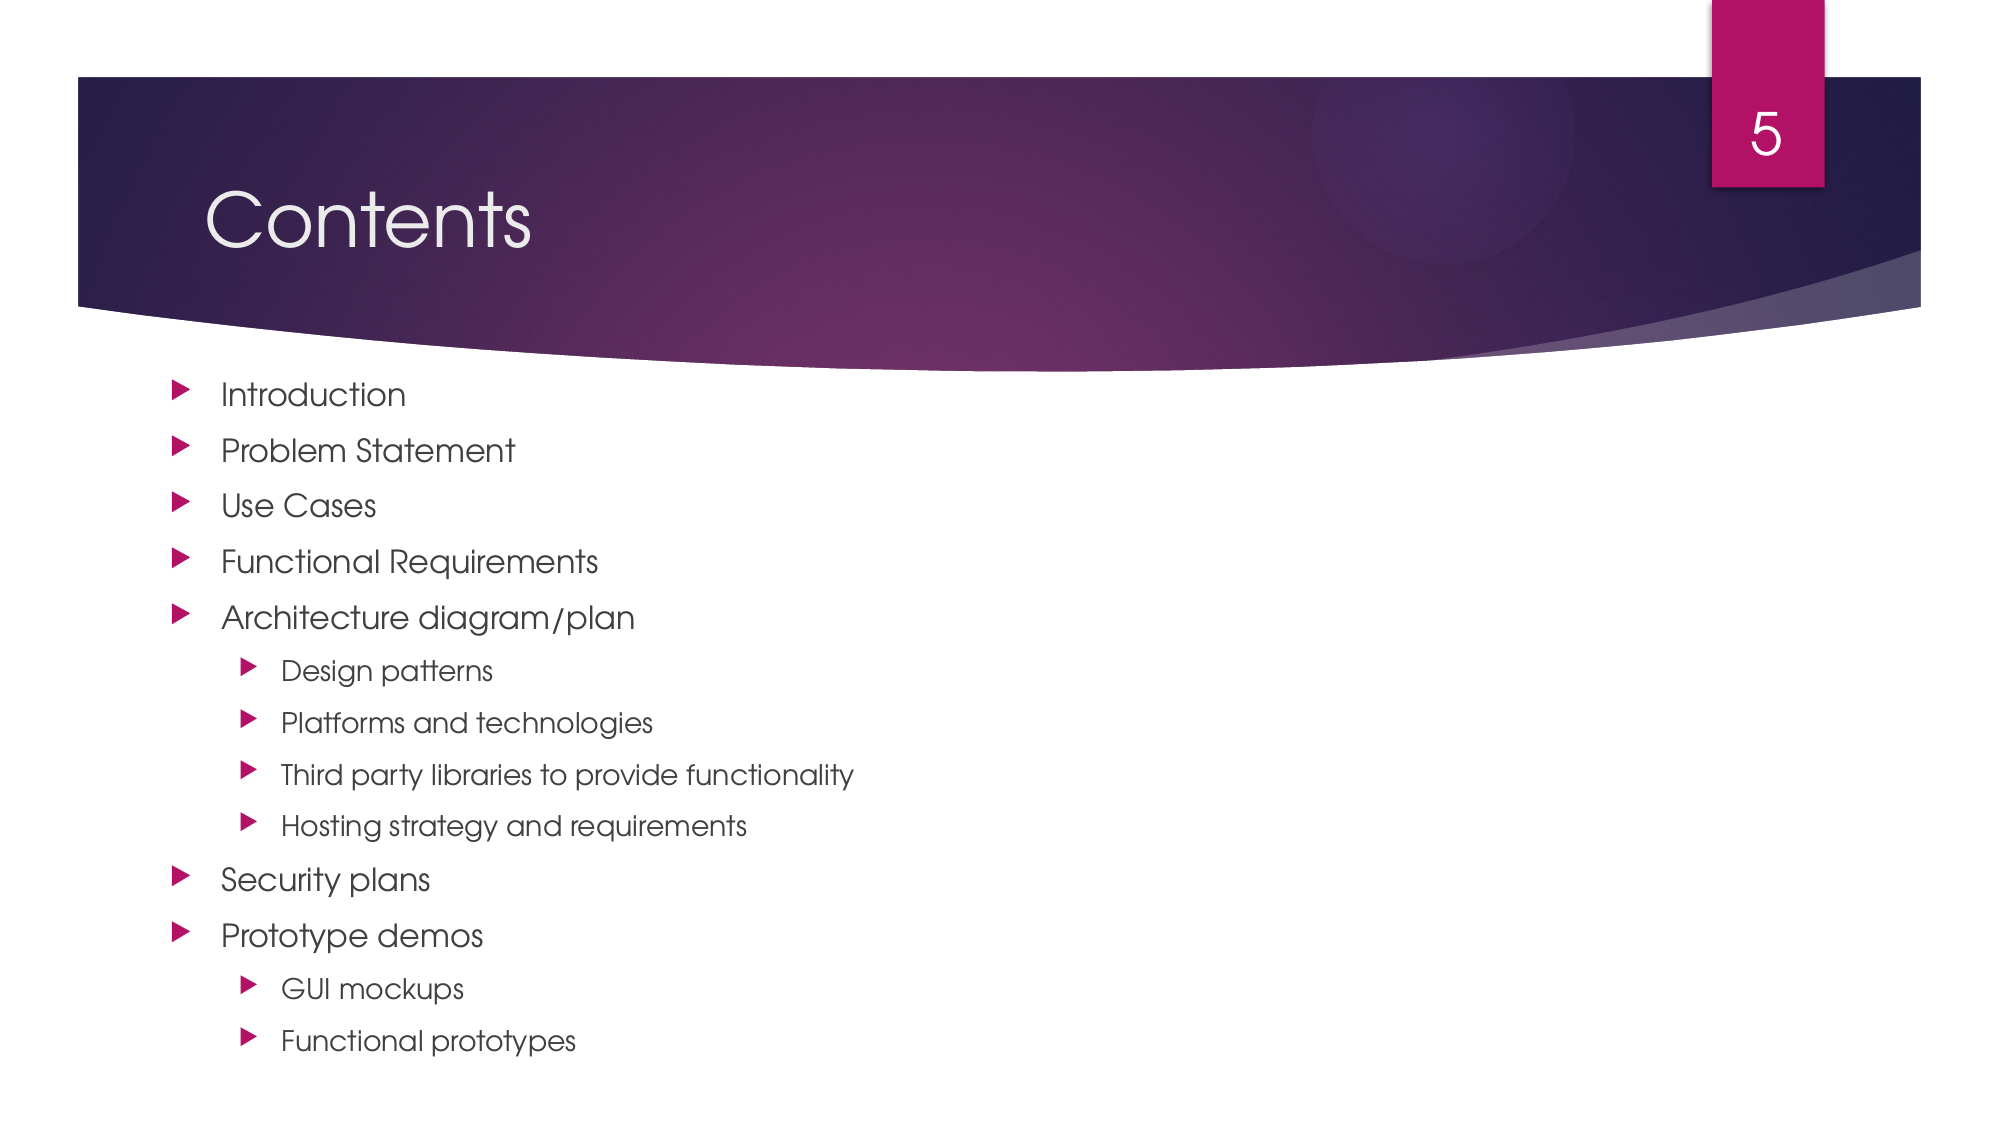

5
# Contents
Introduction
Problem Statement
Use Cases
Functional Requirements
Architecture diagram/plan
Design patterns
Platforms and technologies
Third party libraries to provide functionality
Hosting strategy and requirements
Security plans
Prototype demos
GUI mockups
Functional prototypes